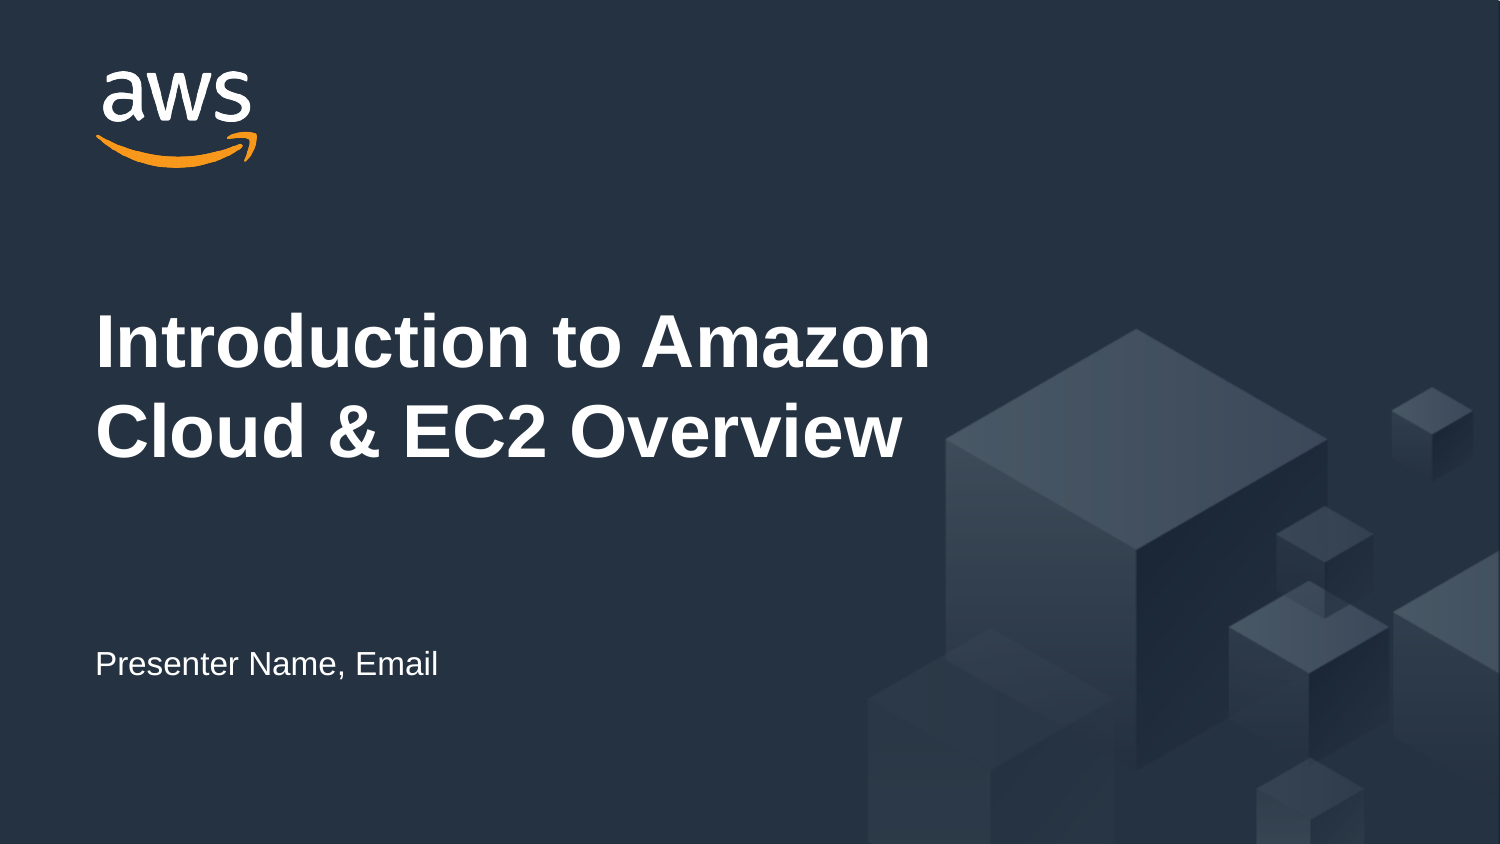

Introduction to Amazon Cloud & EC2 Overview
Presenter Name, Email